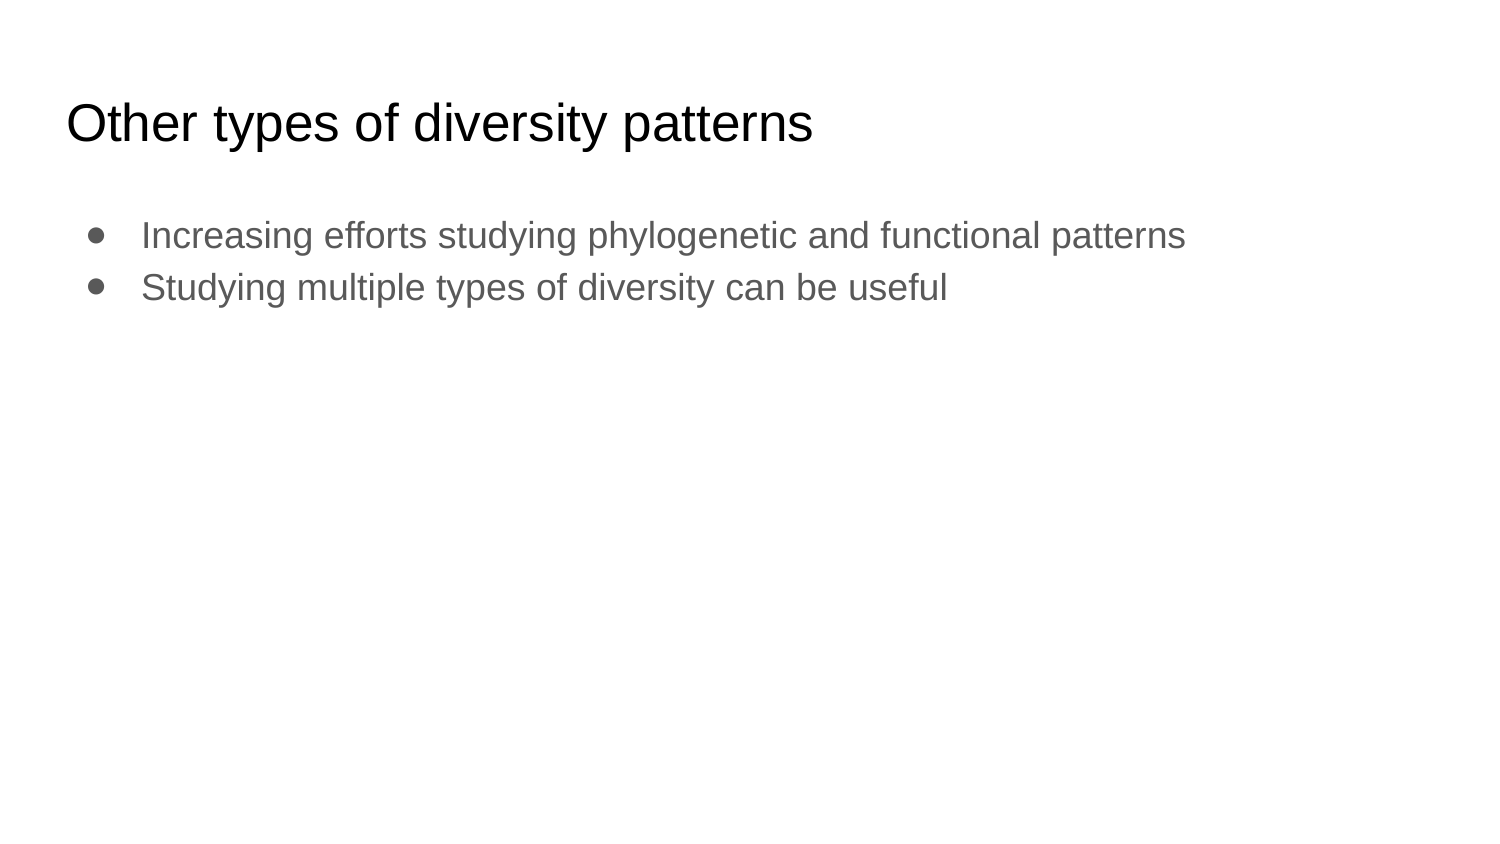

# Other types of diversity patterns
Increasing efforts studying phylogenetic and functional patterns
Studying multiple types of diversity can be useful